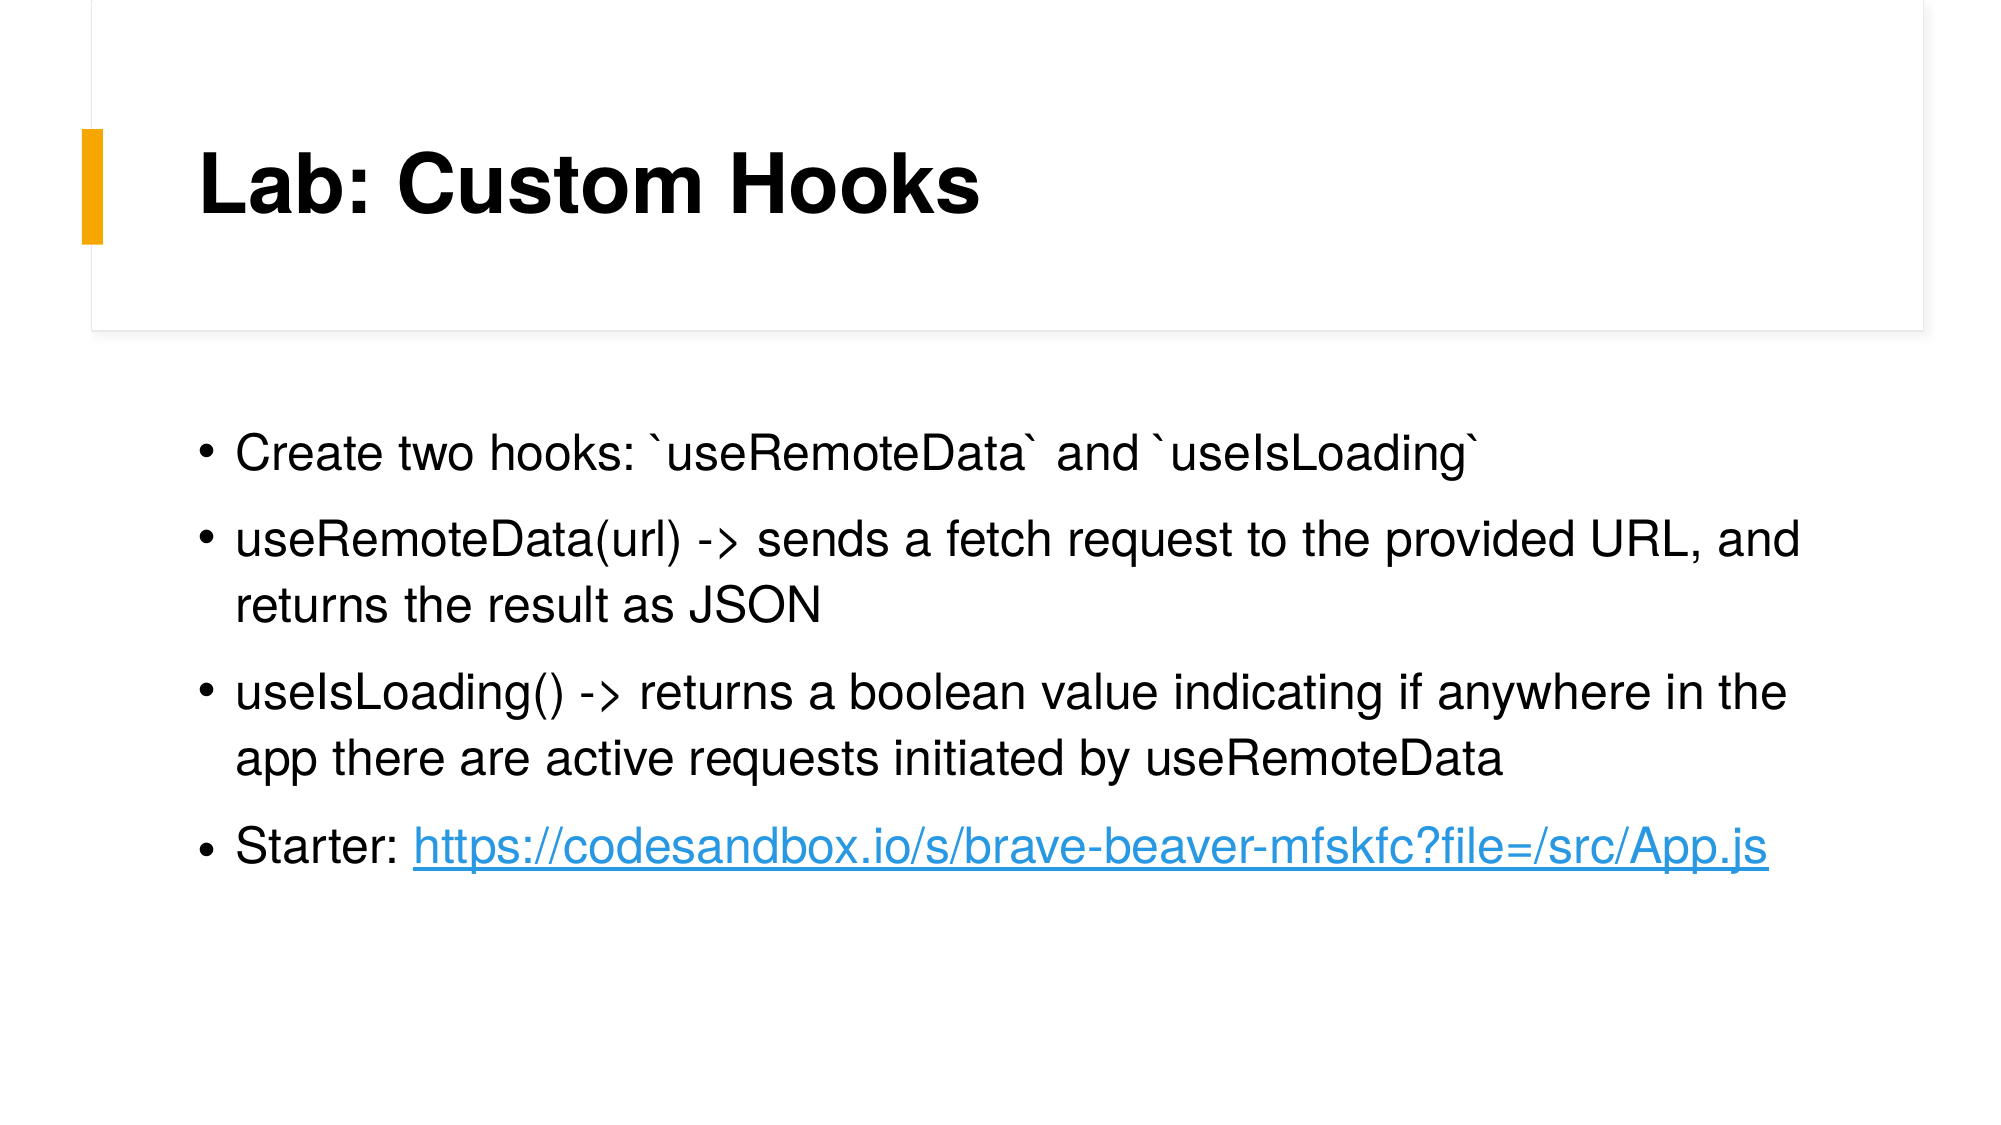

# Lab: Custom Hooks
Create two hooks: `useRemoteData` and `useIsLoading`
useRemoteData(url) -> sends a fetch request to the provided URL, and returns the result as JSON
useIsLoading() -> returns a boolean value indicating if anywhere in the app there are active requests initiated by useRemoteData
Starter: https://codesandbox.io/s/brave-beaver-mfskfc?file=/src/App.js